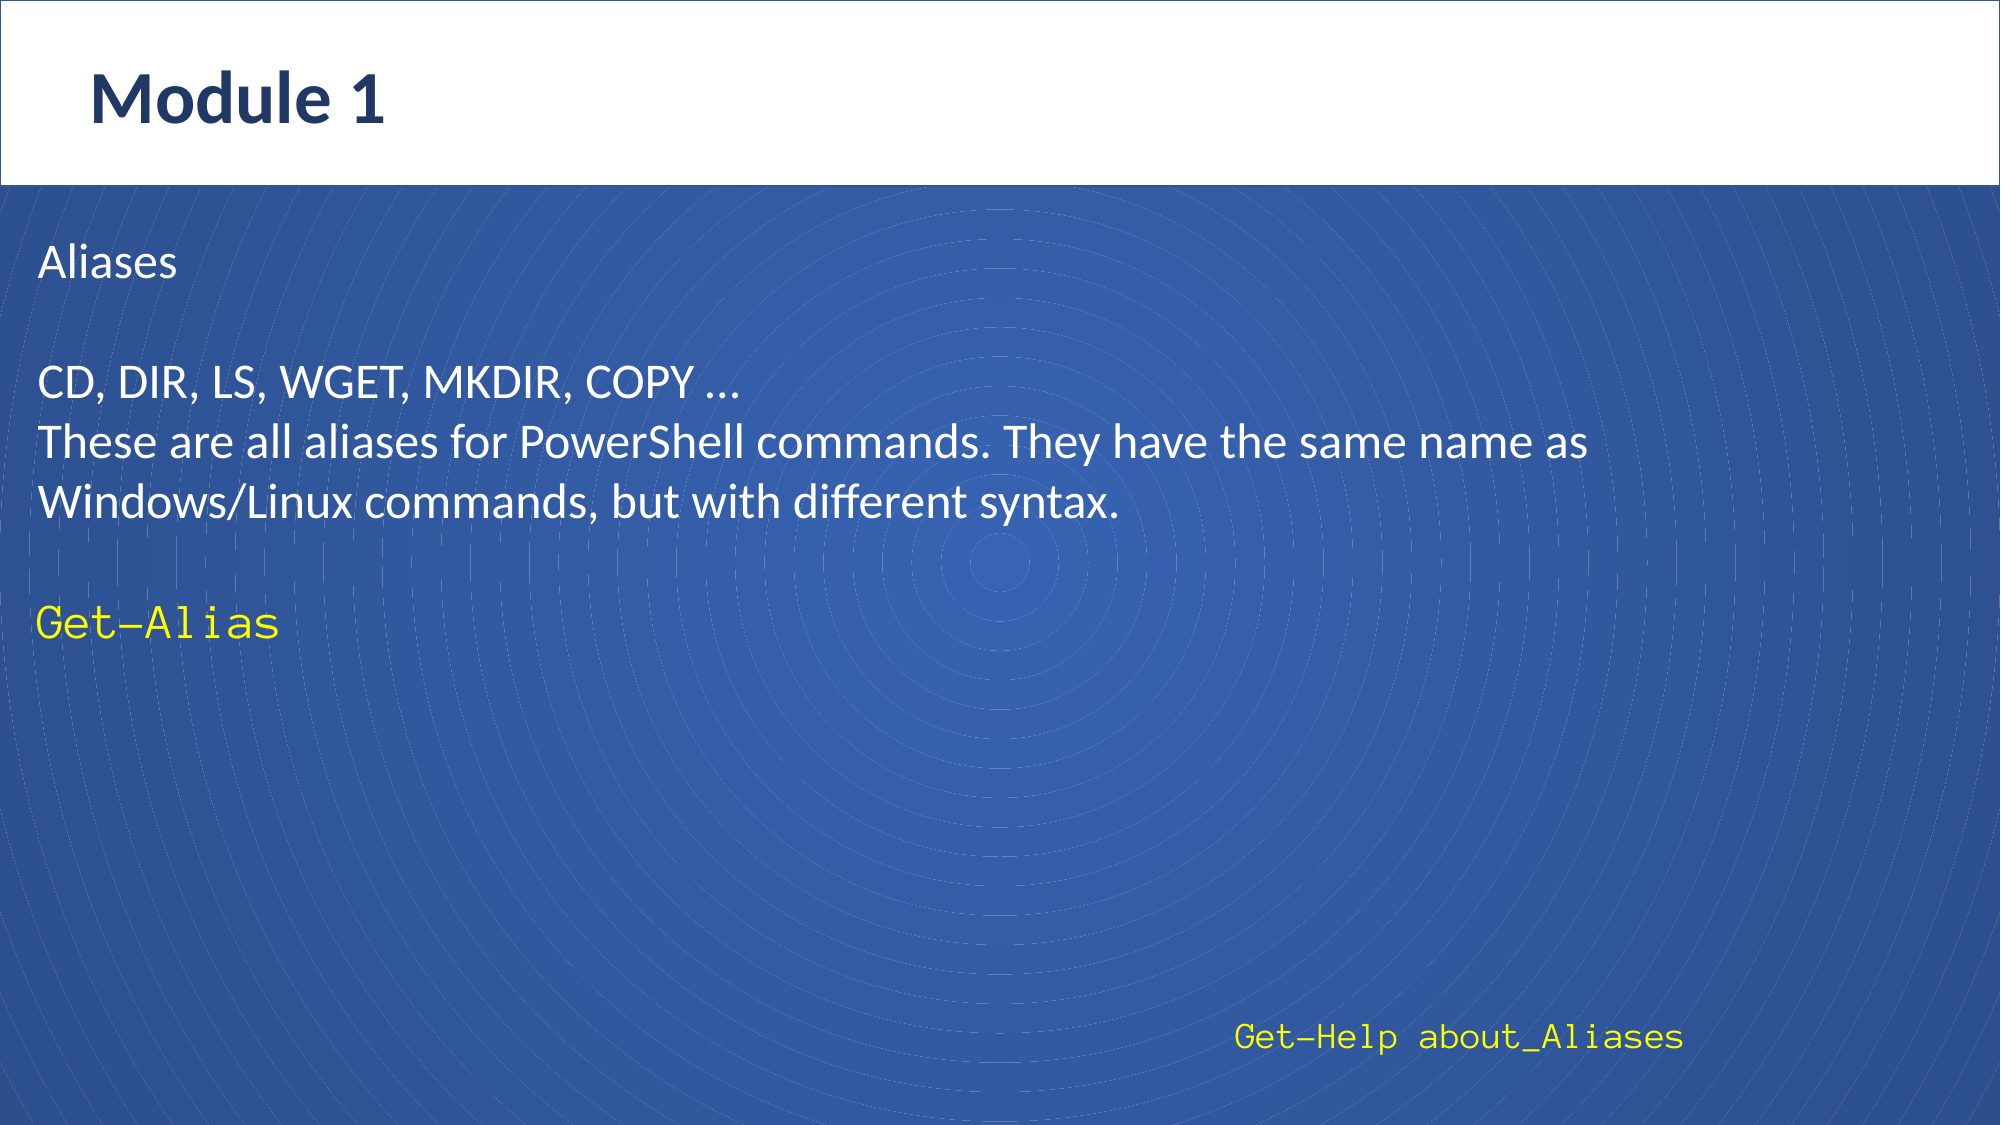

Module 1
Aliases

CD, DIR, LS, WGET, MKDIR, COPY …
These are all aliases for PowerShell commands. They have the same name as Windows/Linux commands, but with different syntax.

Get-Alias
Get-Help about_Aliases